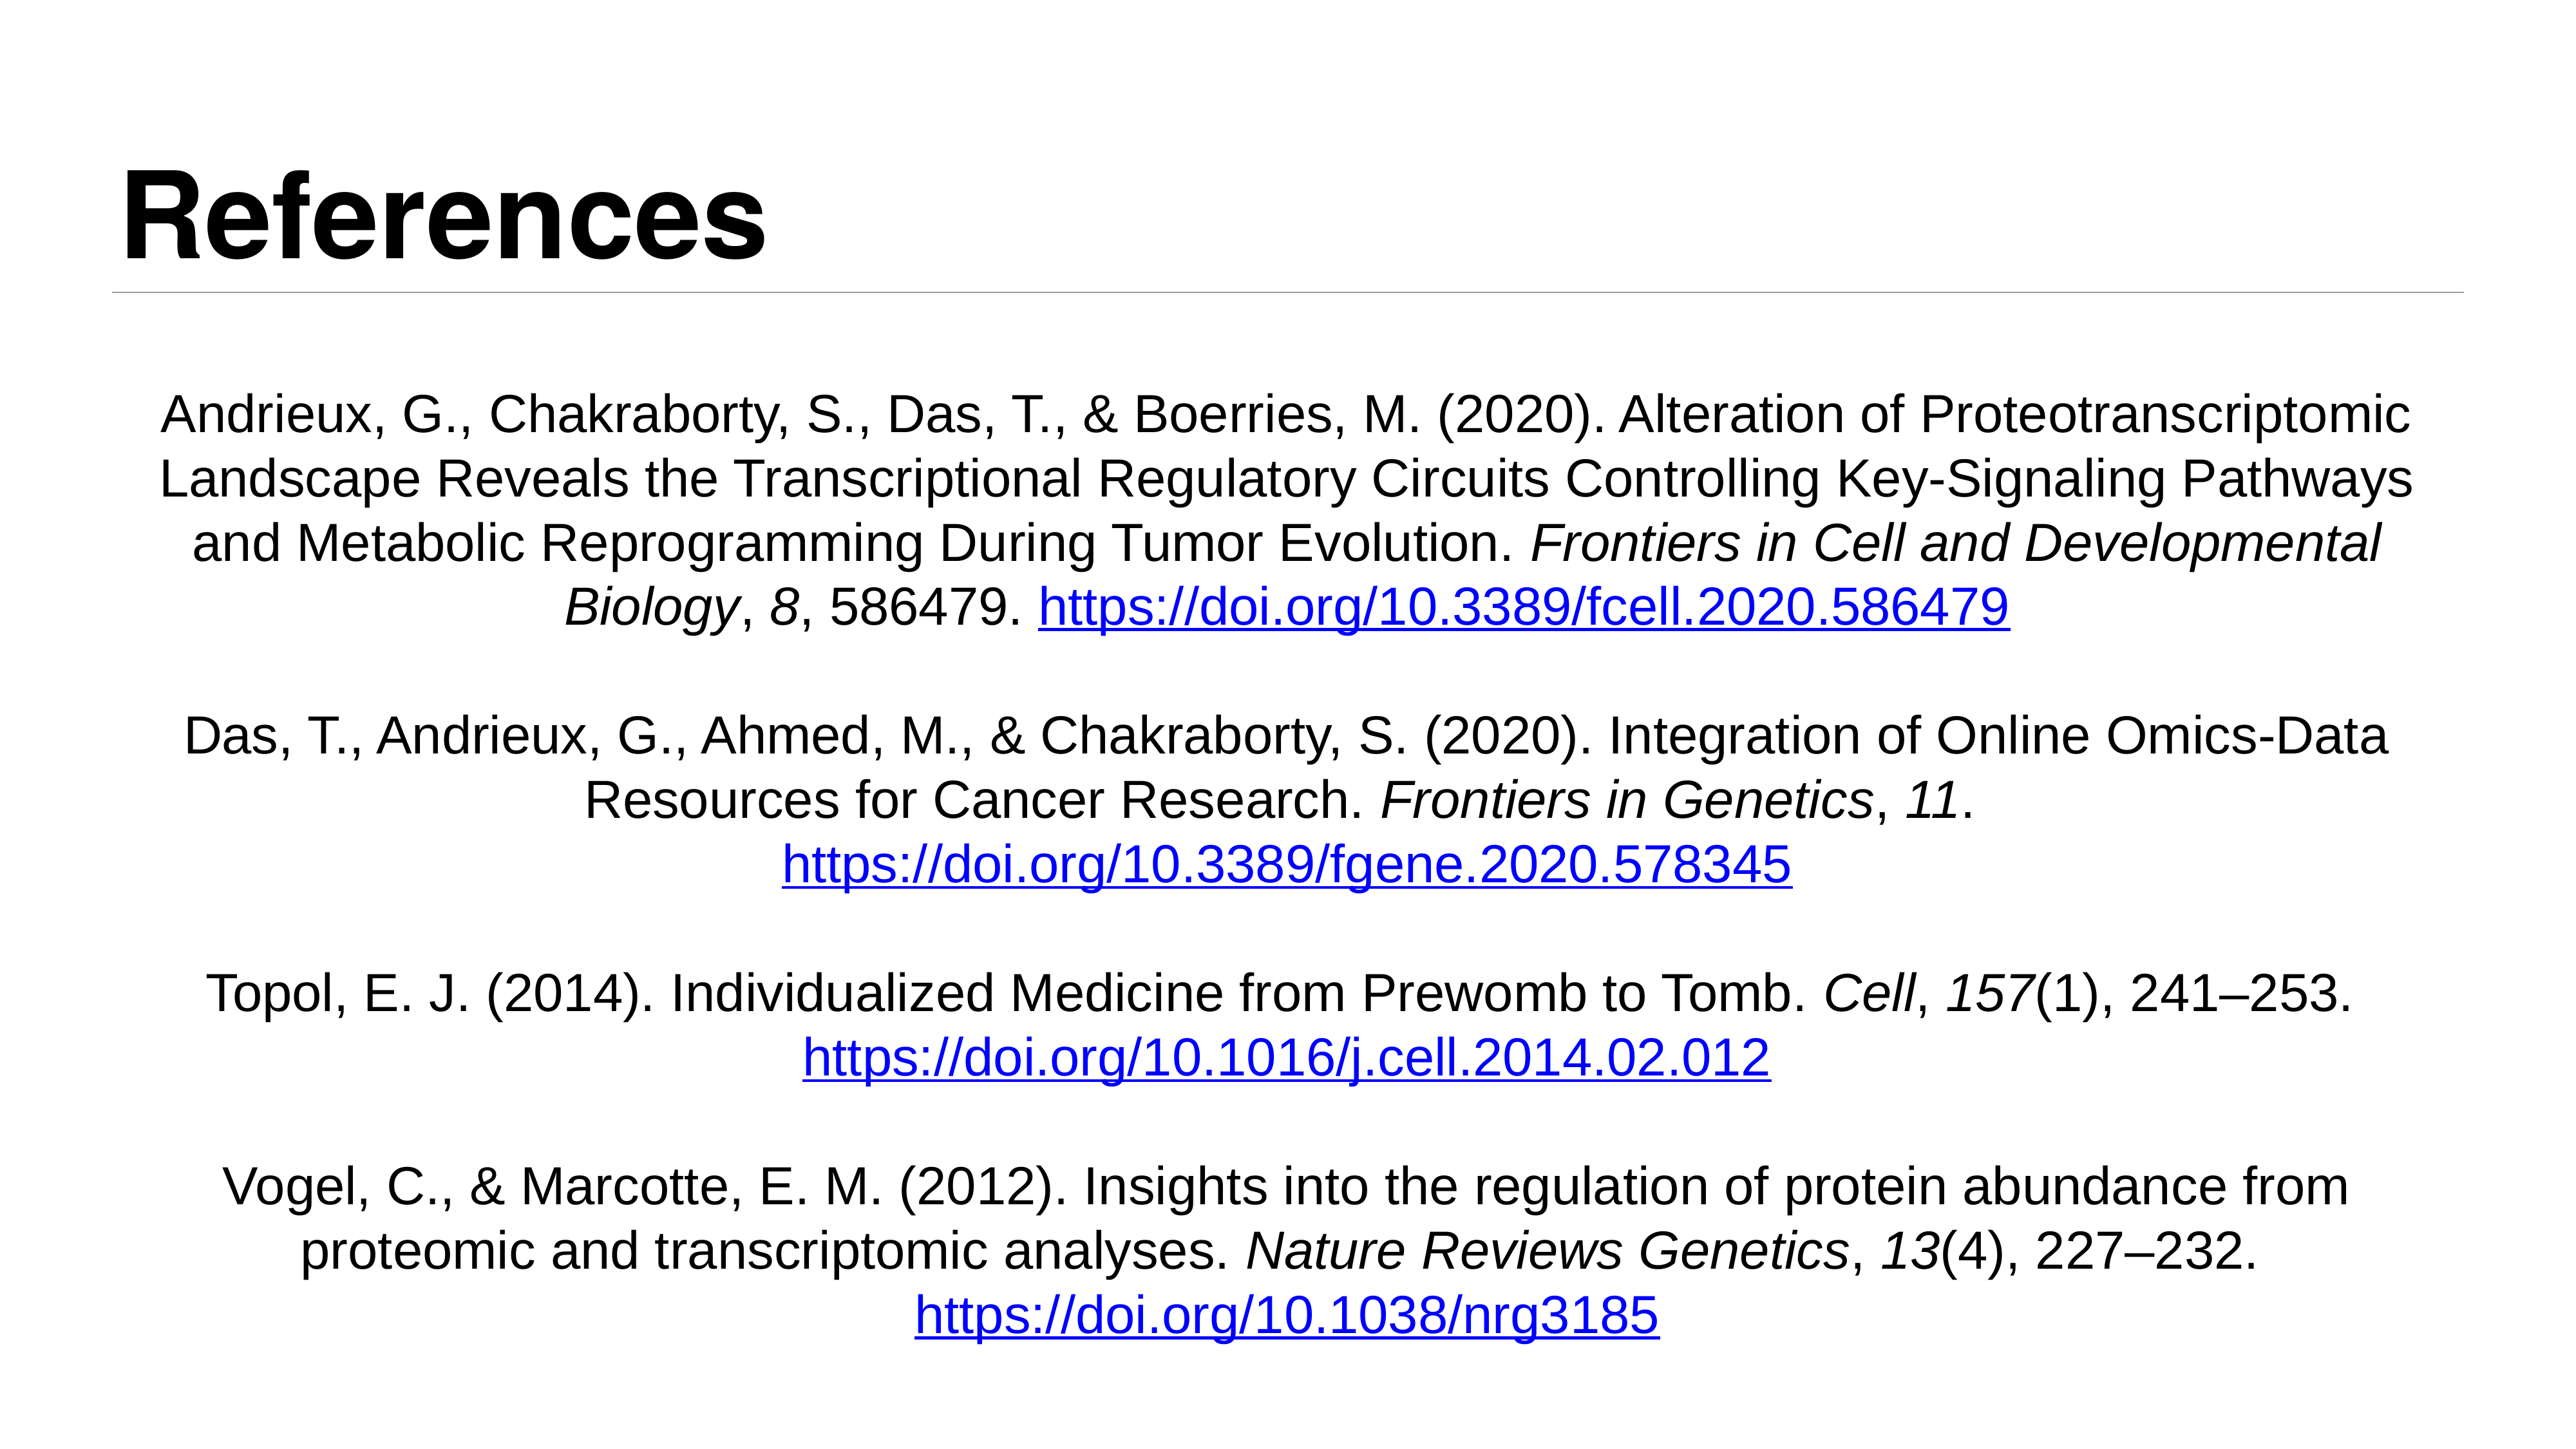

# References
Andrieux, G., Chakraborty, S., Das, T., & Boerries, M. (2020). Alteration of Proteotranscriptomic Landscape Reveals the Transcriptional Regulatory Circuits Controlling Key-Signaling Pathways and Metabolic Reprogramming During Tumor Evolution. Frontiers in Cell and Developmental Biology, 8, 586479. https://doi.org/10.3389/fcell.2020.586479

Das, T., Andrieux, G., Ahmed, M., & Chakraborty, S. (2020). Integration of Online Omics-Data Resources for Cancer Research. Frontiers in Genetics, 11. https://doi.org/10.3389/fgene.2020.578345

Topol, E. J. (2014). Individualized Medicine from Prewomb to Tomb. Cell, 157(1), 241–253. https://doi.org/10.1016/j.cell.2014.02.012

Vogel, C., & Marcotte, E. M. (2012). Insights into the regulation of protein abundance from proteomic and transcriptomic analyses. Nature Reviews Genetics, 13(4), 227–232. https://doi.org/10.1038/nrg3185